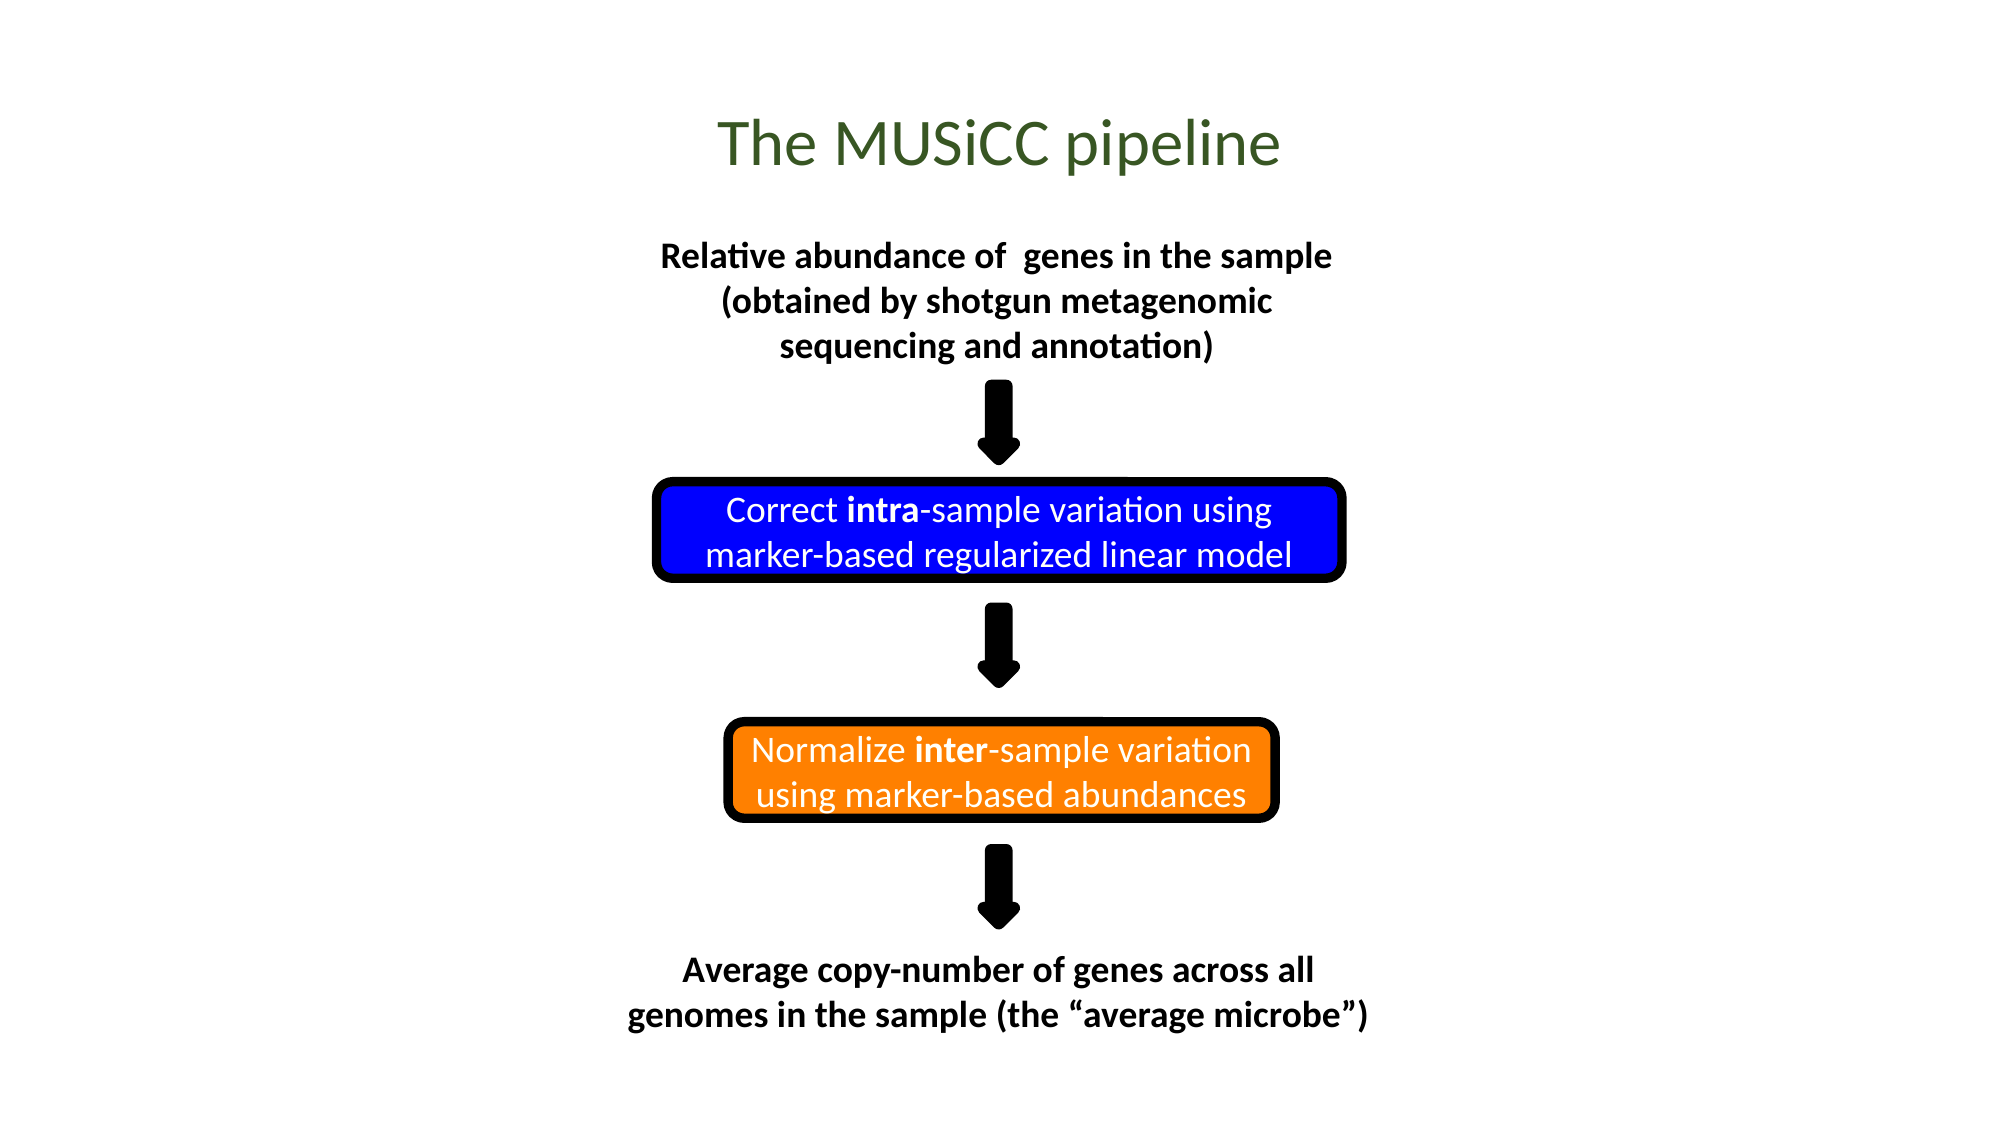

# The MUSiCC pipeline
The MUSiCC pipeline
Relative abundance of  genes in the sample (obtained by shotgun metagenomic sequencing and annotation)

Correct intra-sample variation using marker-based regularized linear model

Normalize inter-sample variation using marker-based abundances

Average copy-number of genes across all genomes in the sample (the “average microbe”)